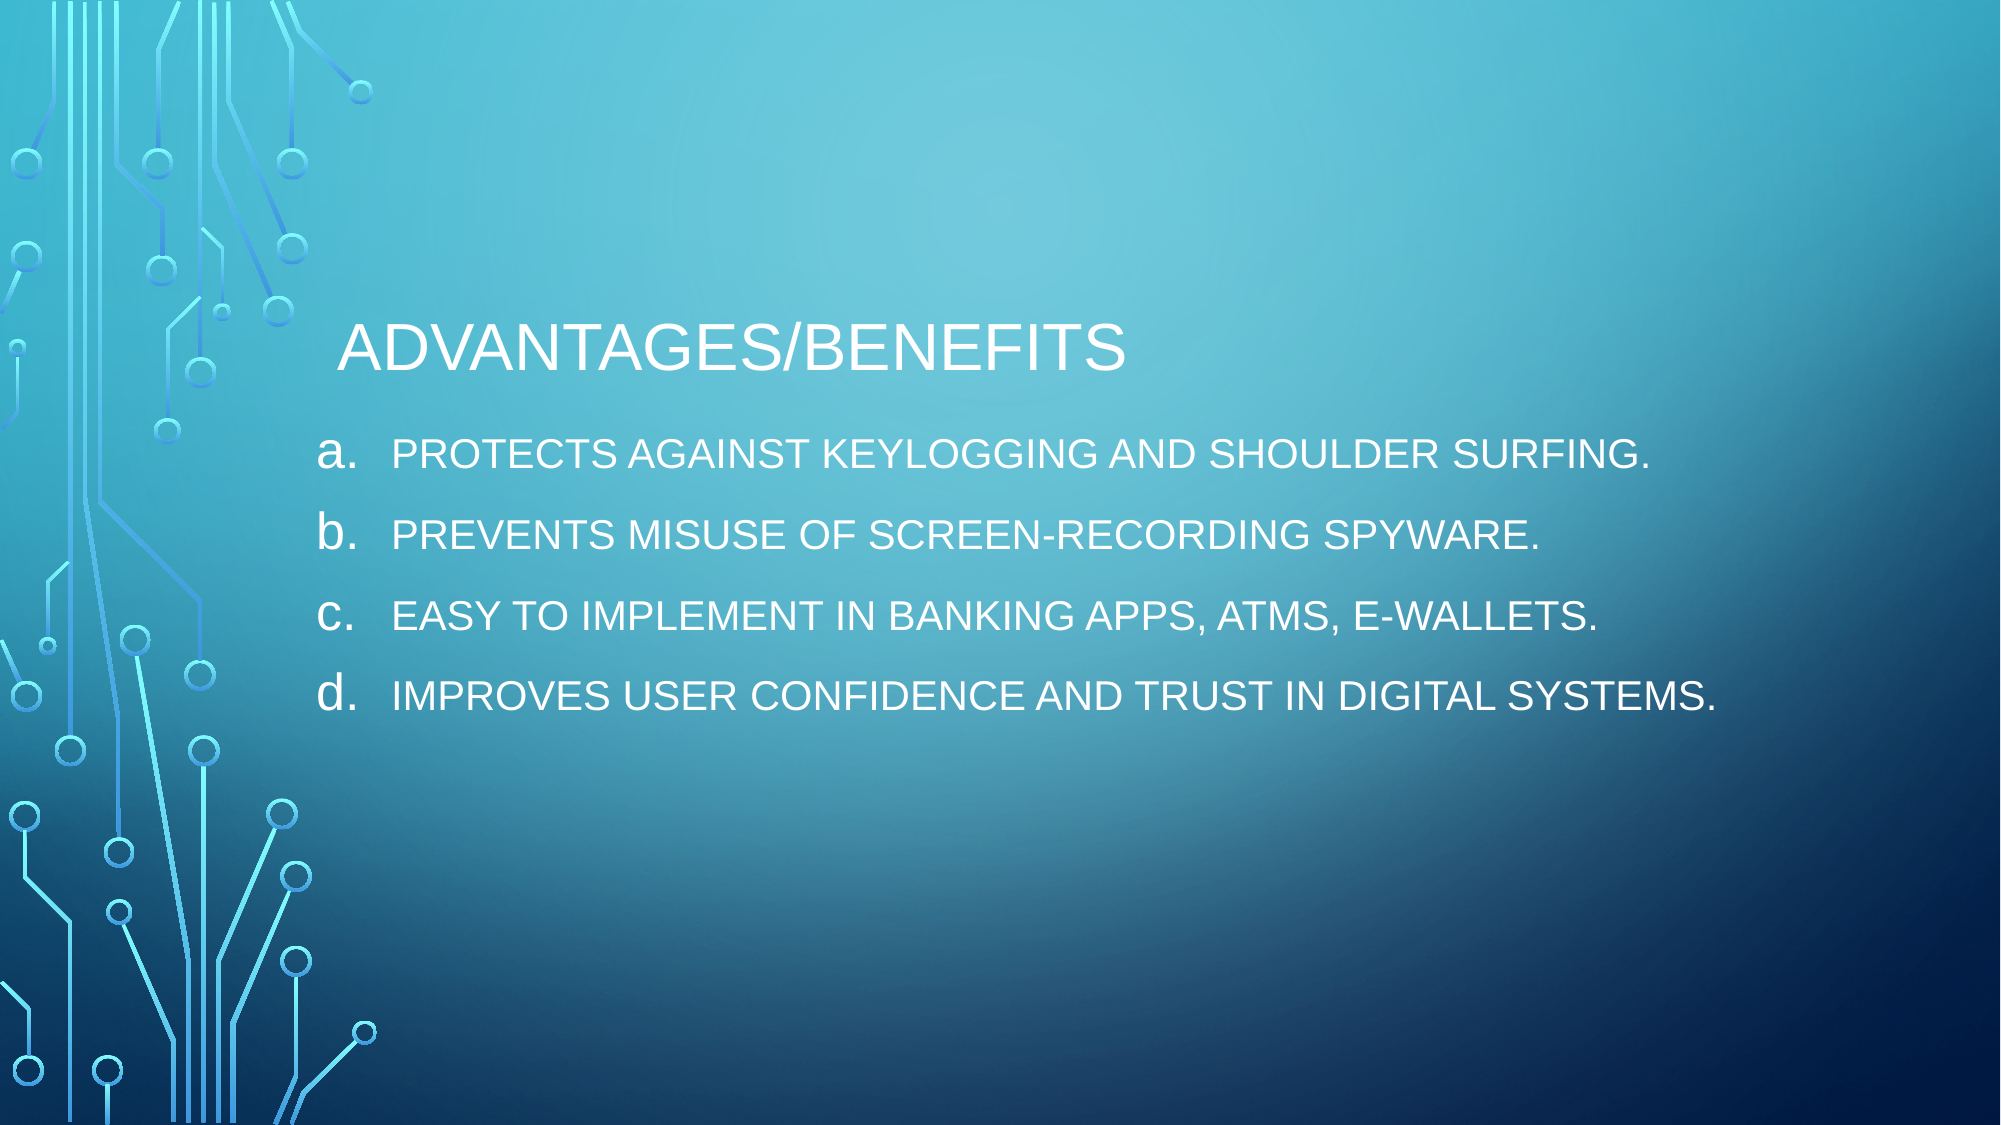

# Advantages/benefits
Protects against keylogging and shoulder surfing.
Prevents misuse of screen-recording spyware.
Easy to implement in banking apps, ATMs, e-wallets.
Improves user confidence and trust in digital systems.